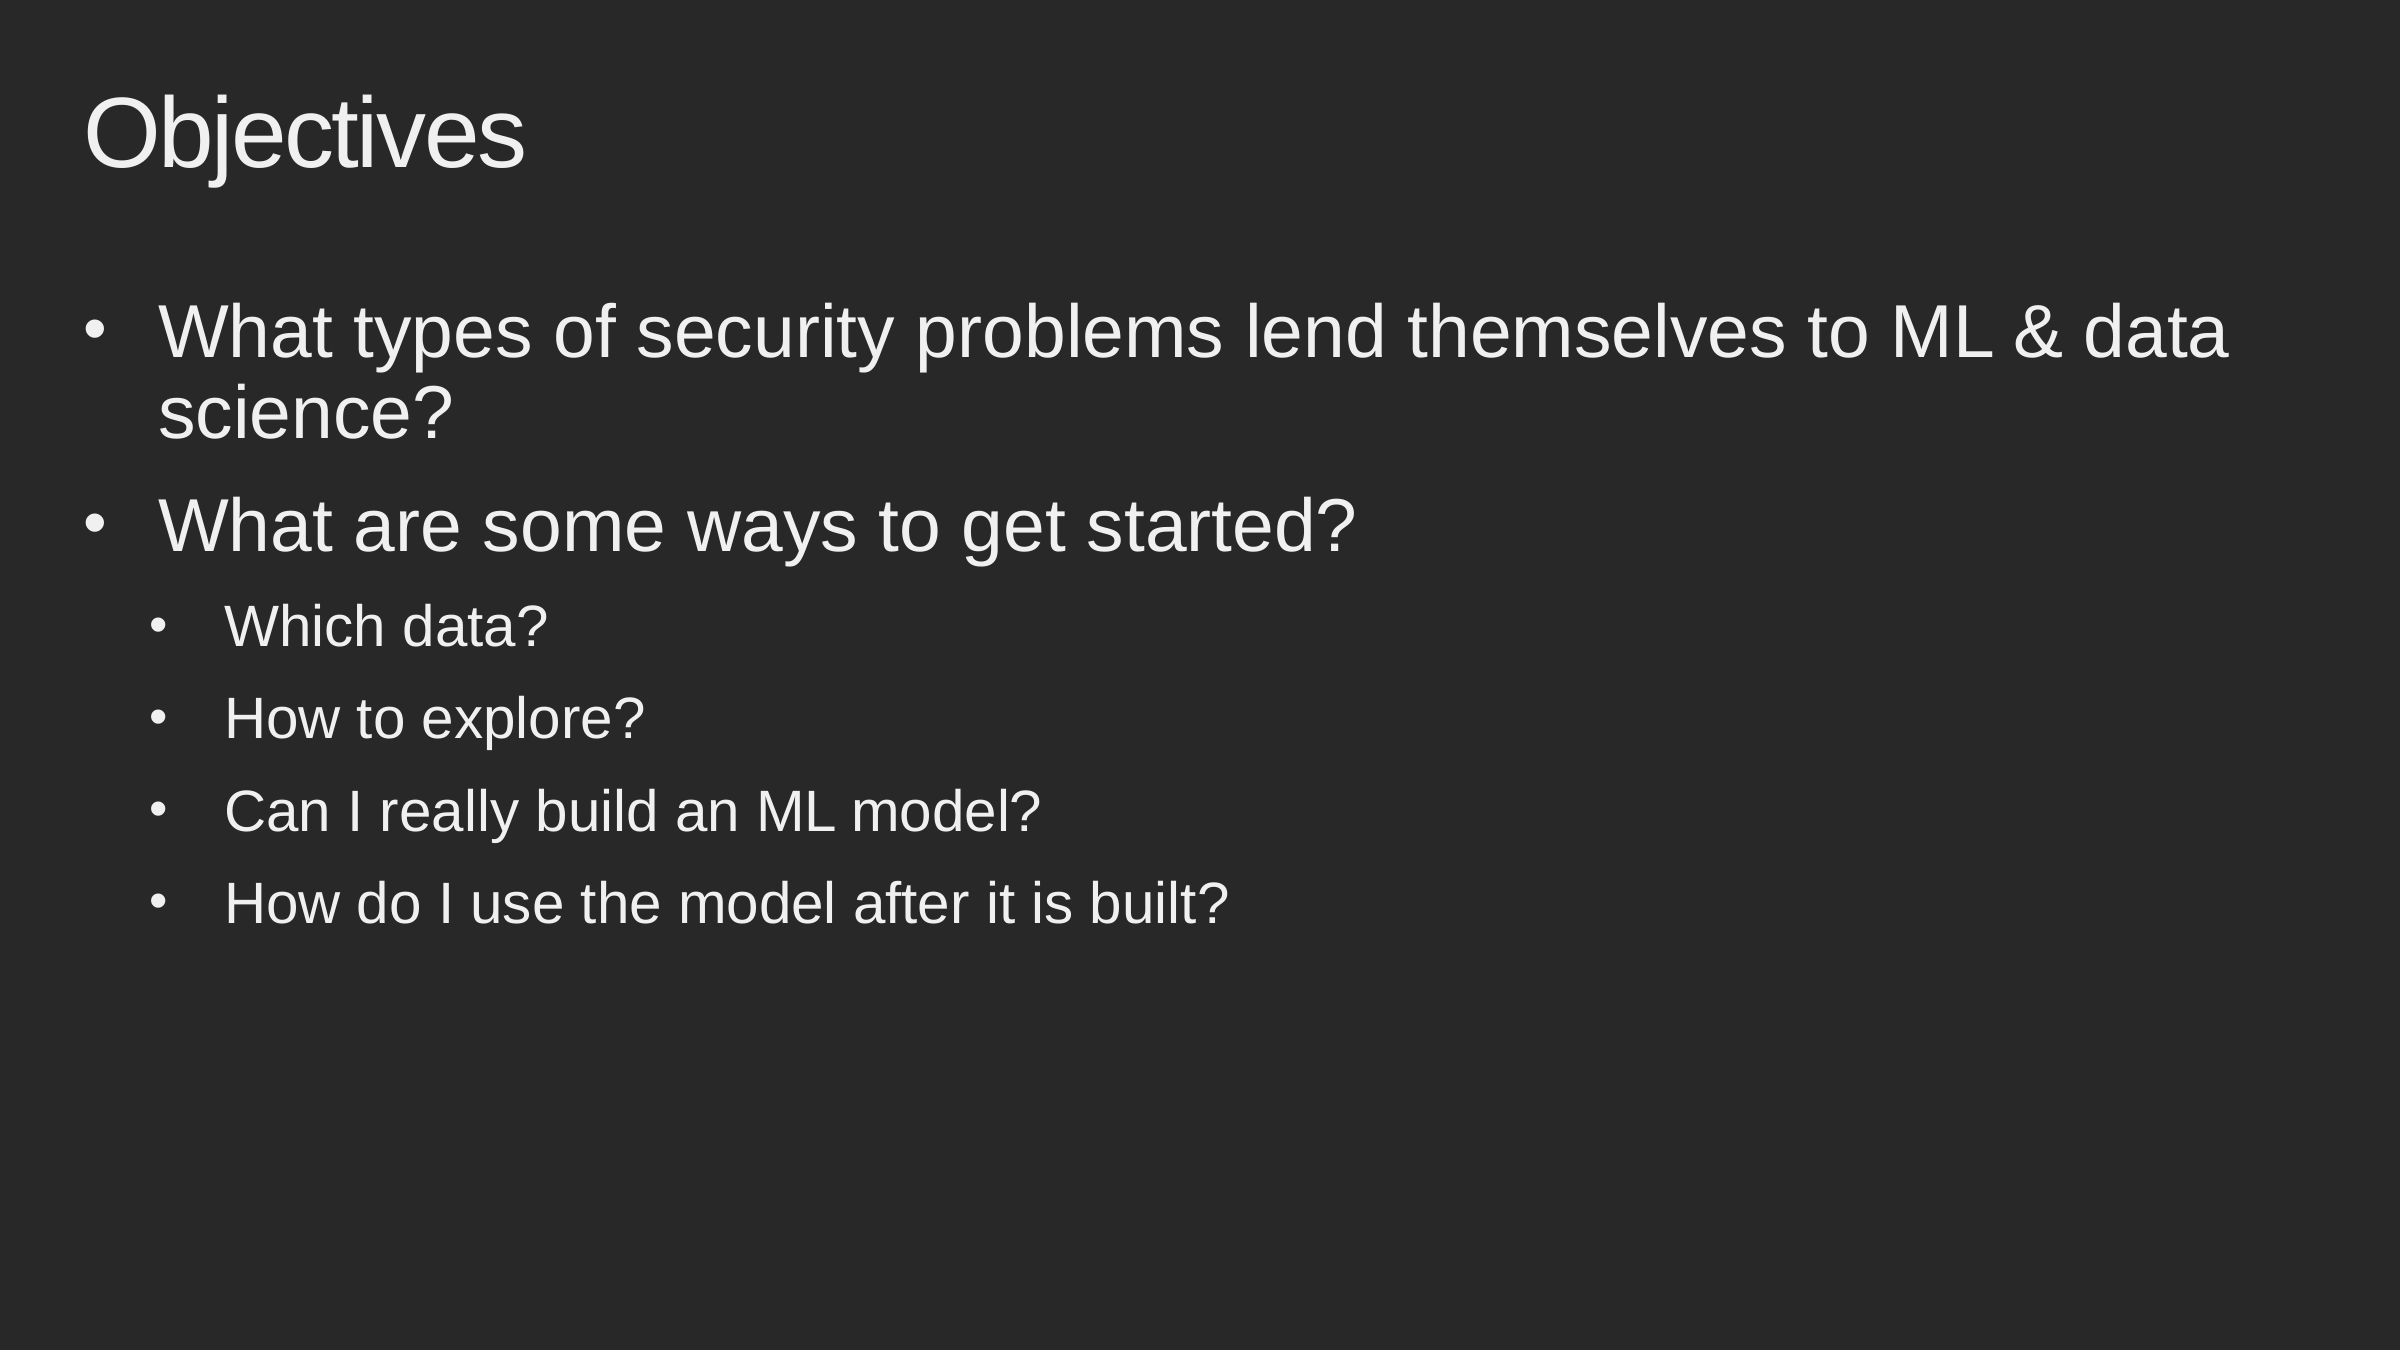

# Objectives
What types of security problems lend themselves to ML & data science?
What are some ways to get started?
Which data?
How to explore?
Can I really build an ML model?
How do I use the model after it is built?